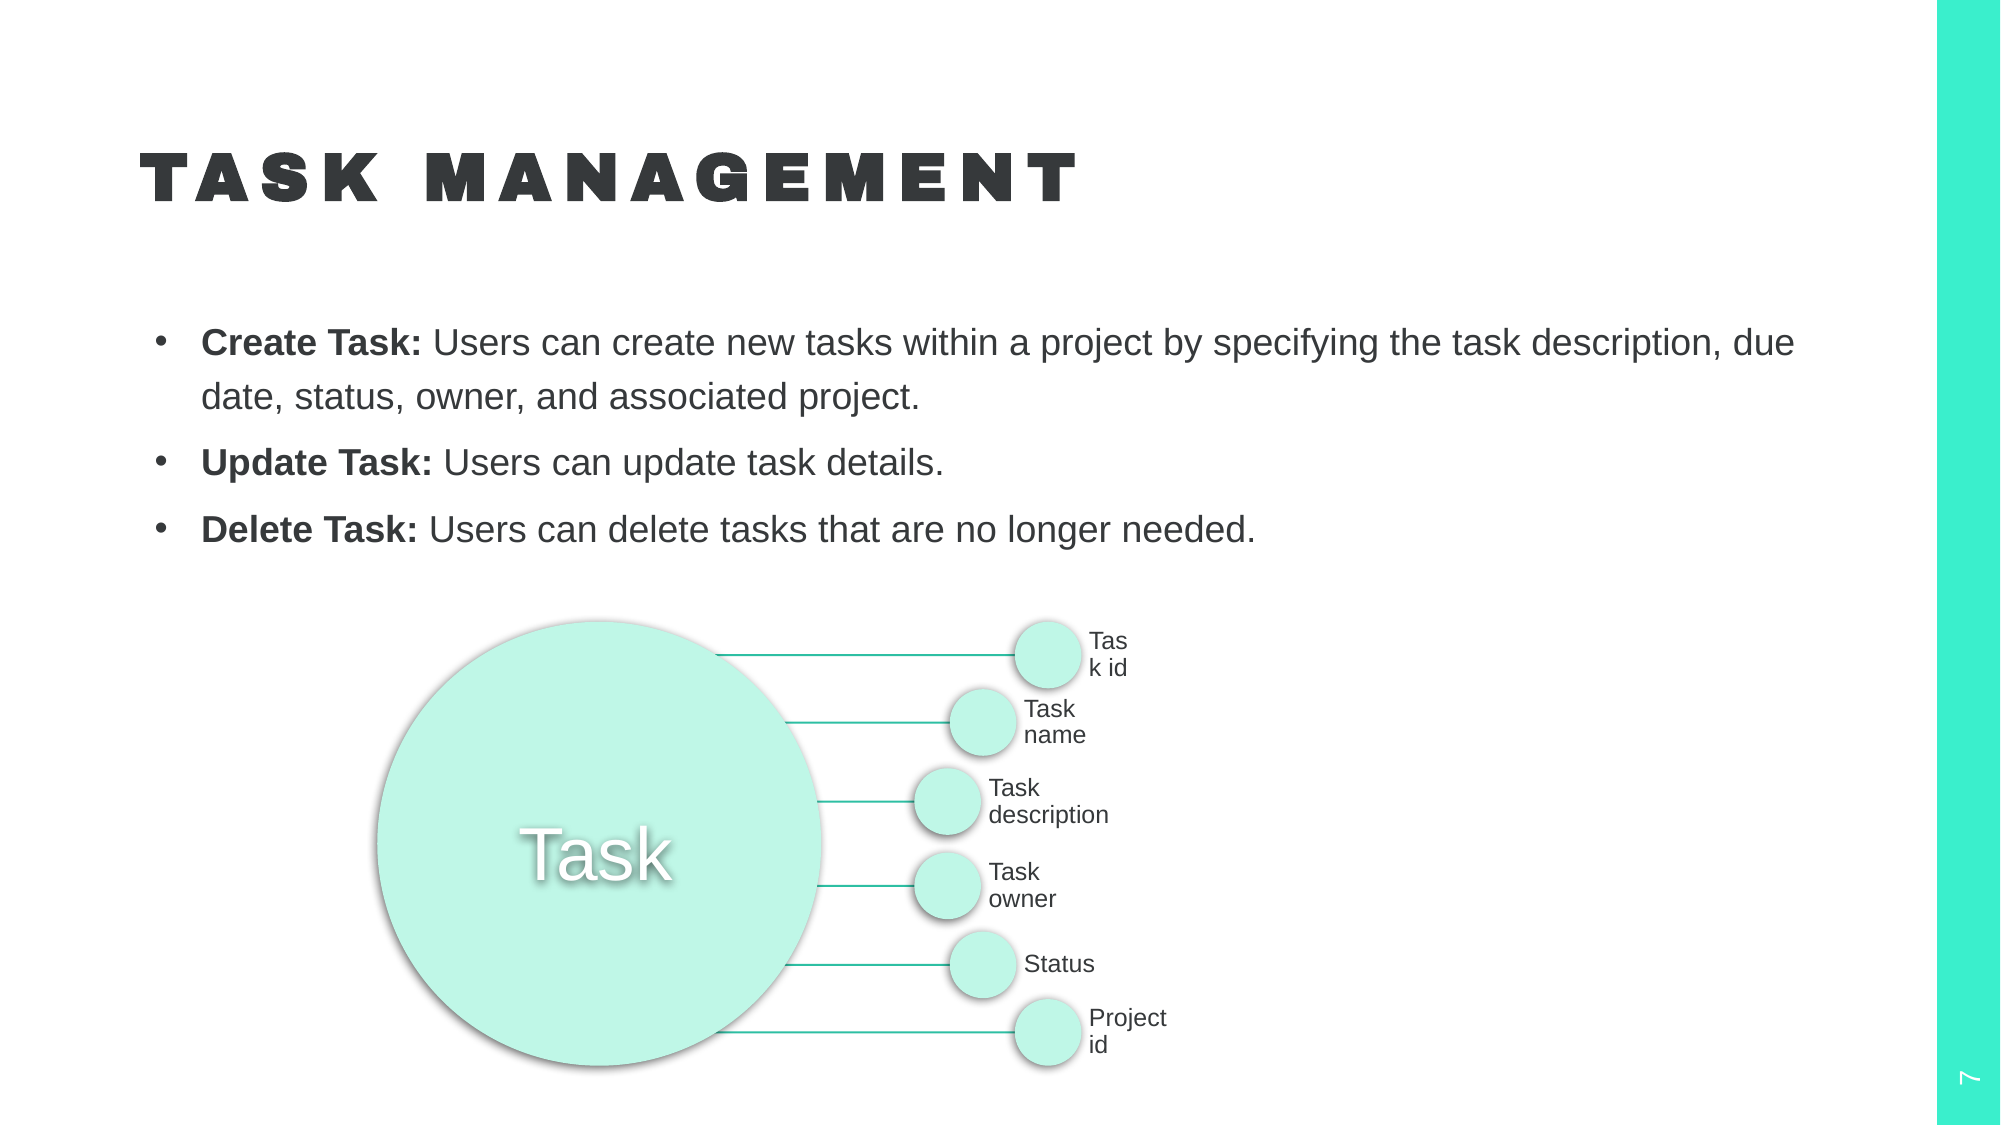

# Task management
Create Task: Users can create new tasks within a project by specifying the task description, due date, status, owner, and associated project.
Update Task: Users can update task details.
Delete Task: Users can delete tasks that are no longer needed.

Task
Task id
Task name
Task description
Task owner
Status
Project id
7